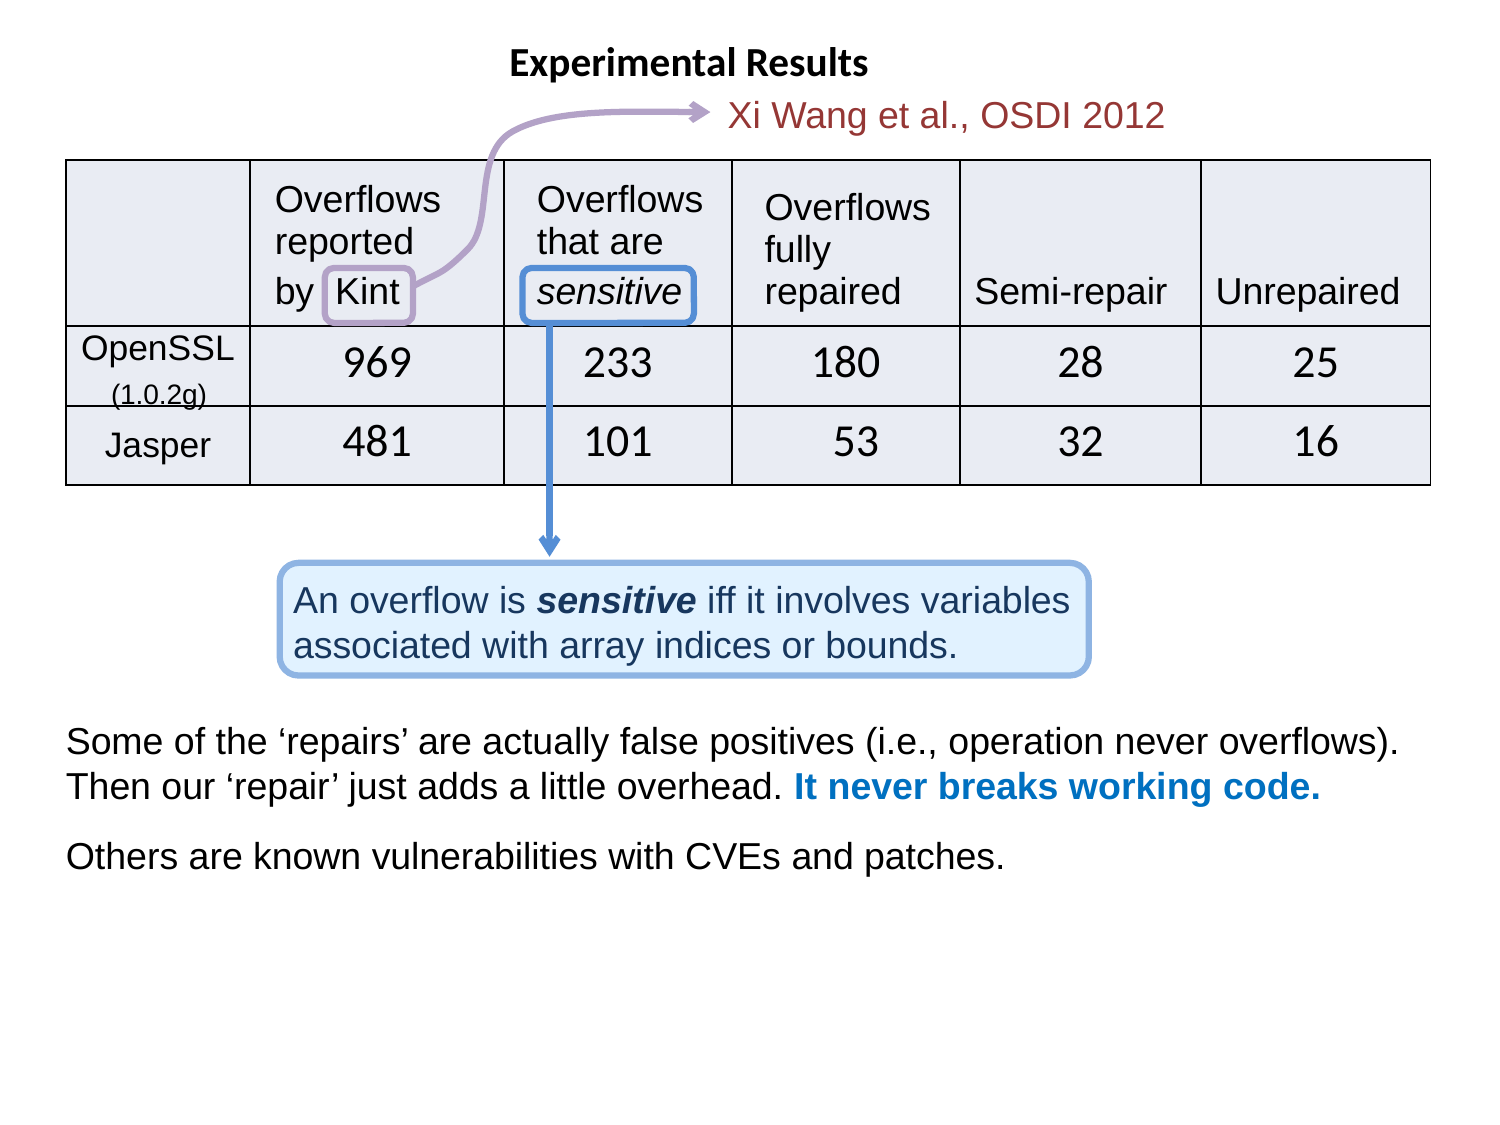

# Experimental Results
Xi Wang et al., OSDI 2012

|  | Overflows reported by Kint | Overflows that are sensitive | Overflows fully repaired | Semi-repair | Unrepaired |
| --- | --- | --- | --- | --- | --- |
| OpenSSL | 969 | 233 | 180 | 28 | 25 |
| Jasper | 481 | 101 | 53 | 32 | 16 |

(1.0.2g)

An overflow is sensitive iff it involves variables associated with array indices or bounds.
Some of the ‘repairs’ are actually false positives (i.e., operation never overflows). Then our ‘repair’ just adds a little overhead. It never breaks working code.
Others are known vulnerabilities with CVEs and patches.